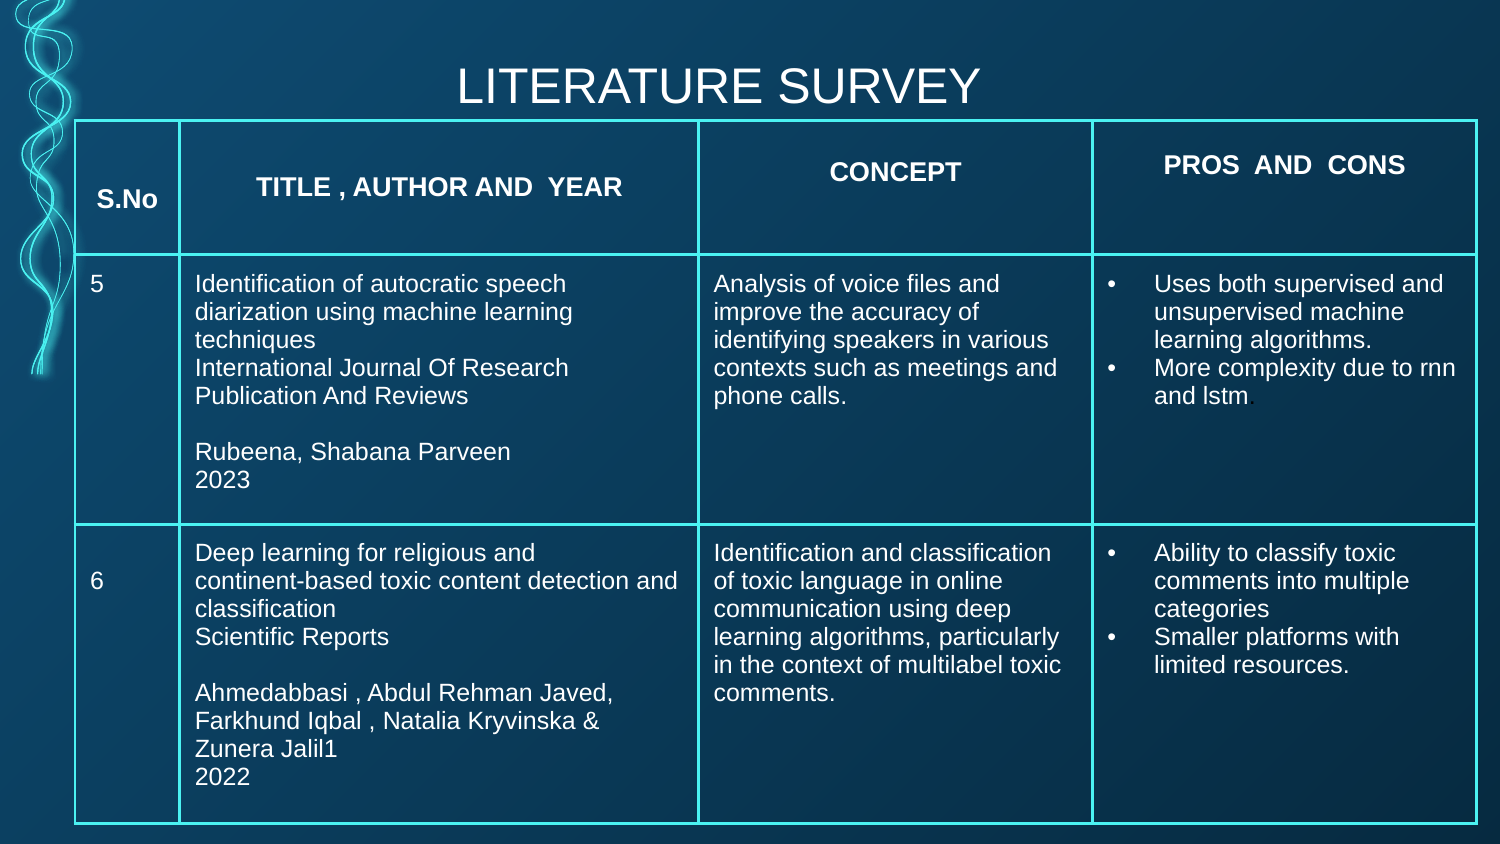

LITERATURE SURVEY

| S.No | TITLE , AUTHOR AND YEAR | CONCEPT | PROS AND CONS |
| --- | --- | --- | --- |
| 5 | Identification of autocratic speech diarization using machine learning techniques International Journal Of Research Publication And Reviews Rubeena, Shabana Parveen 2023 | Analysis of voice files and improve the accuracy of identifying speakers in various contexts such as meetings and phone calls. | Uses both supervised and unsupervised machine learning algorithms. More complexity due to rnn and lstm. |
| 6 | Deep learning for religious and continent‑based toxic content detection and classification Scientific Reports Ahmedabbasi , Abdul Rehman Javed, Farkhund Iqbal , Natalia Kryvinska & Zunera Jalil1 2022 | Identification and classification of toxic language in online communication using deep learning algorithms, particularly in the context of multilabel toxic comments. | Ability to classify toxic comments into multiple categories Smaller platforms with limited resources. |